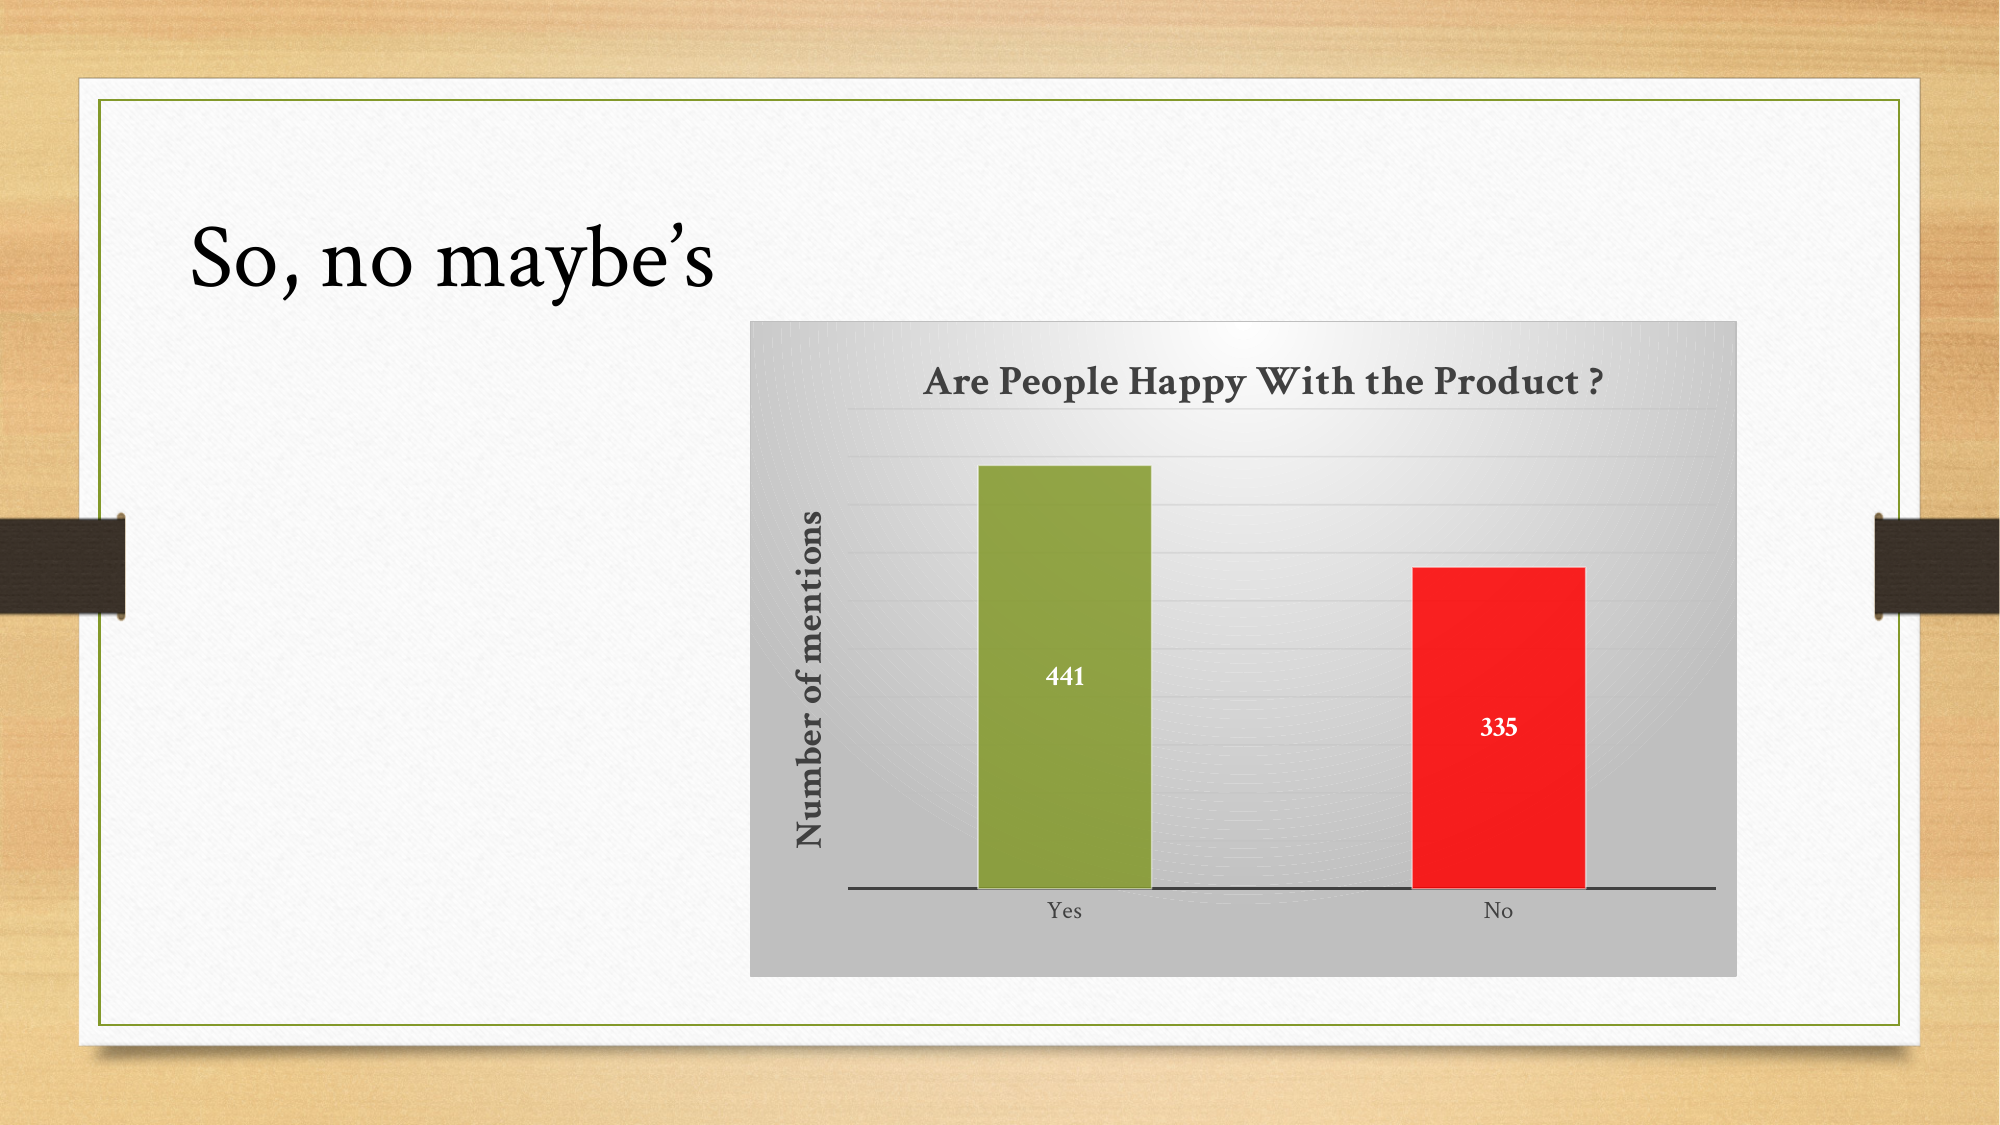

So, no maybe’s

### Chart: Are People Happy With the Product ?

| Category | Product |
|---|---|
| Yes | 441.0 |
| No | 335.0 |